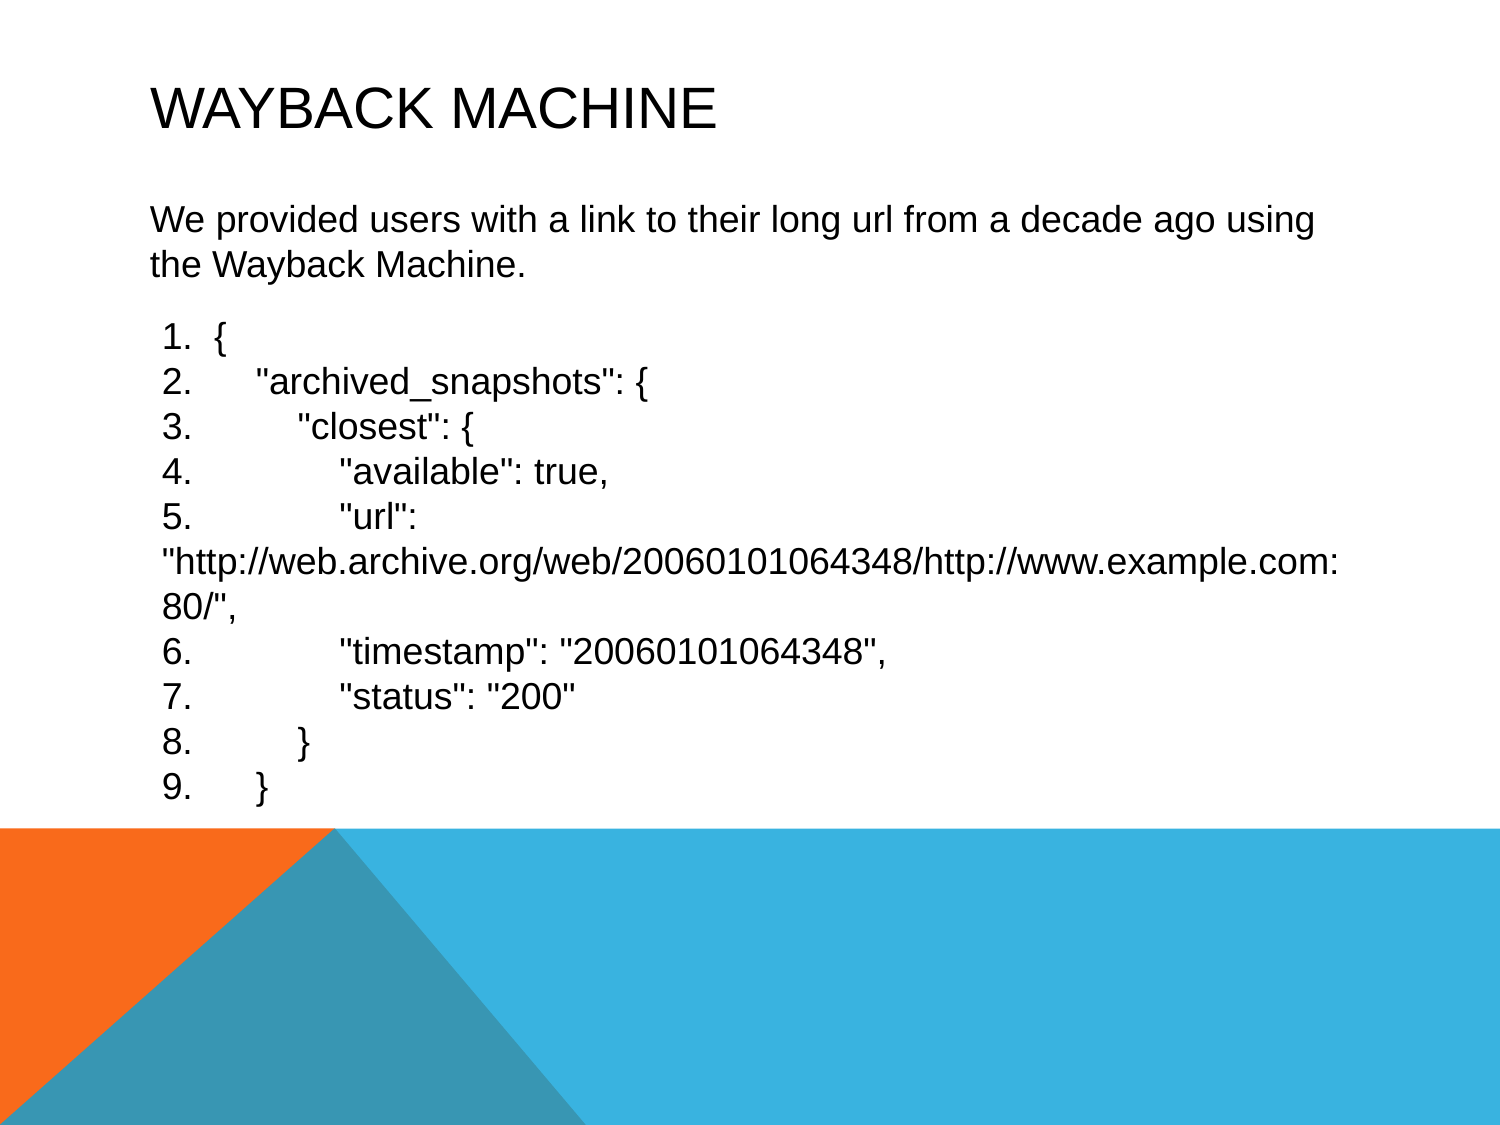

# Wayback Machine
We provided users with a link to their long url from a decade ago using the Wayback Machine.
1.  {
2.      "archived_snapshots": {
3.          "closest": {
4.              "available": true,
5.              "url": "http://web.archive.org/web/20060101064348/http://www.example.com:80/",
6.              "timestamp": "20060101064348",
7.              "status": "200"
8.          }
9.      }